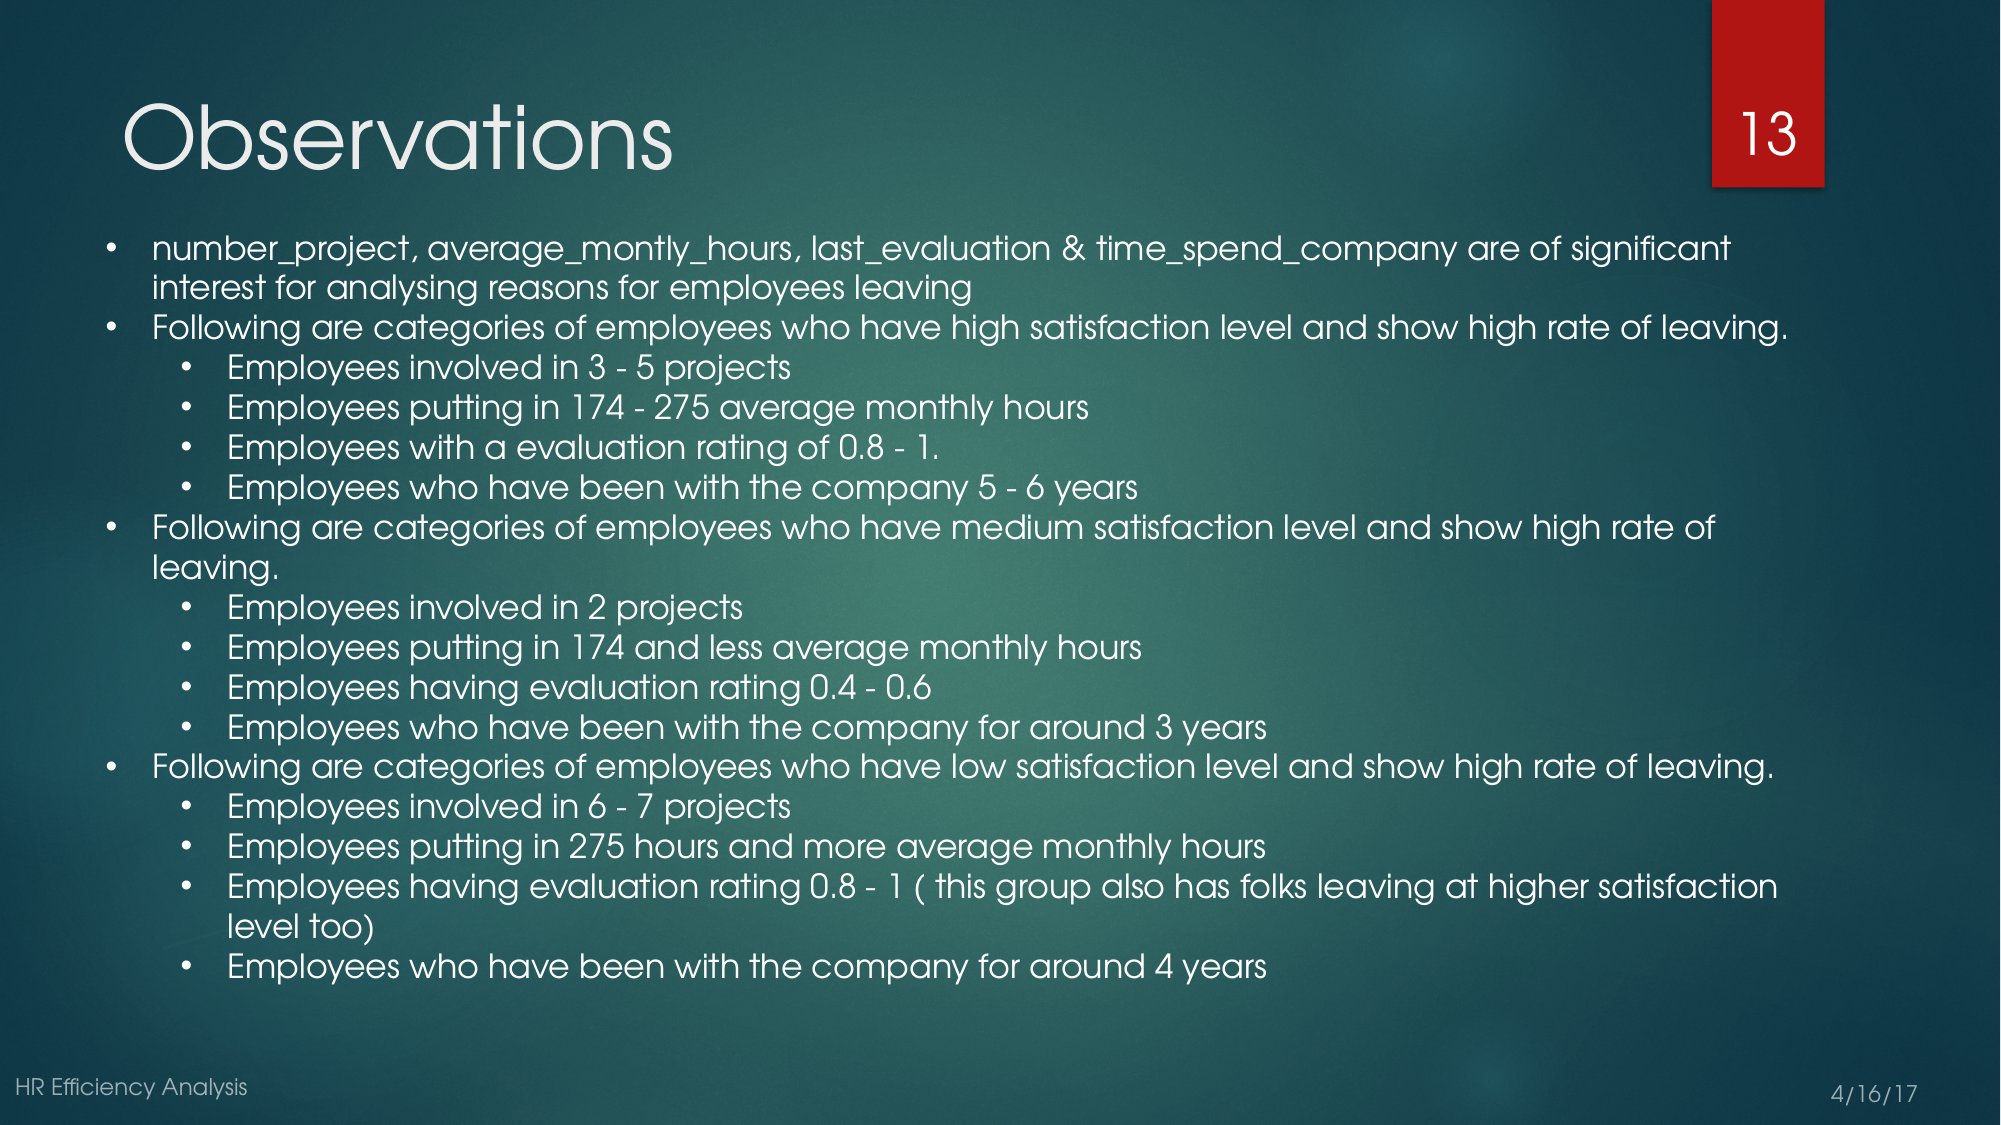

13
# Observations
number_project, average_montly_hours, last_evaluation & time_spend_company are of significant interest for analysing reasons for employees leaving
Following are categories of employees who have high satisfaction level and show high rate of leaving.
Employees involved in 3 - 5 projects
Employees putting in 174 - 275 average monthly hours
Employees with a evaluation rating of 0.8 - 1.
Employees who have been with the company 5 - 6 years
Following are categories of employees who have medium satisfaction level and show high rate of leaving.
Employees involved in 2 projects
Employees putting in 174 and less average monthly hours
Employees having evaluation rating 0.4 - 0.6
Employees who have been with the company for around 3 years
Following are categories of employees who have low satisfaction level and show high rate of leaving.
Employees involved in 6 - 7 projects
Employees putting in 275 hours and more average monthly hours
Employees having evaluation rating 0.8 - 1 ( this group also has folks leaving at higher satisfaction level too)
Employees who have been with the company for around 4 years

HR Efficiency Analysis
4/16/17